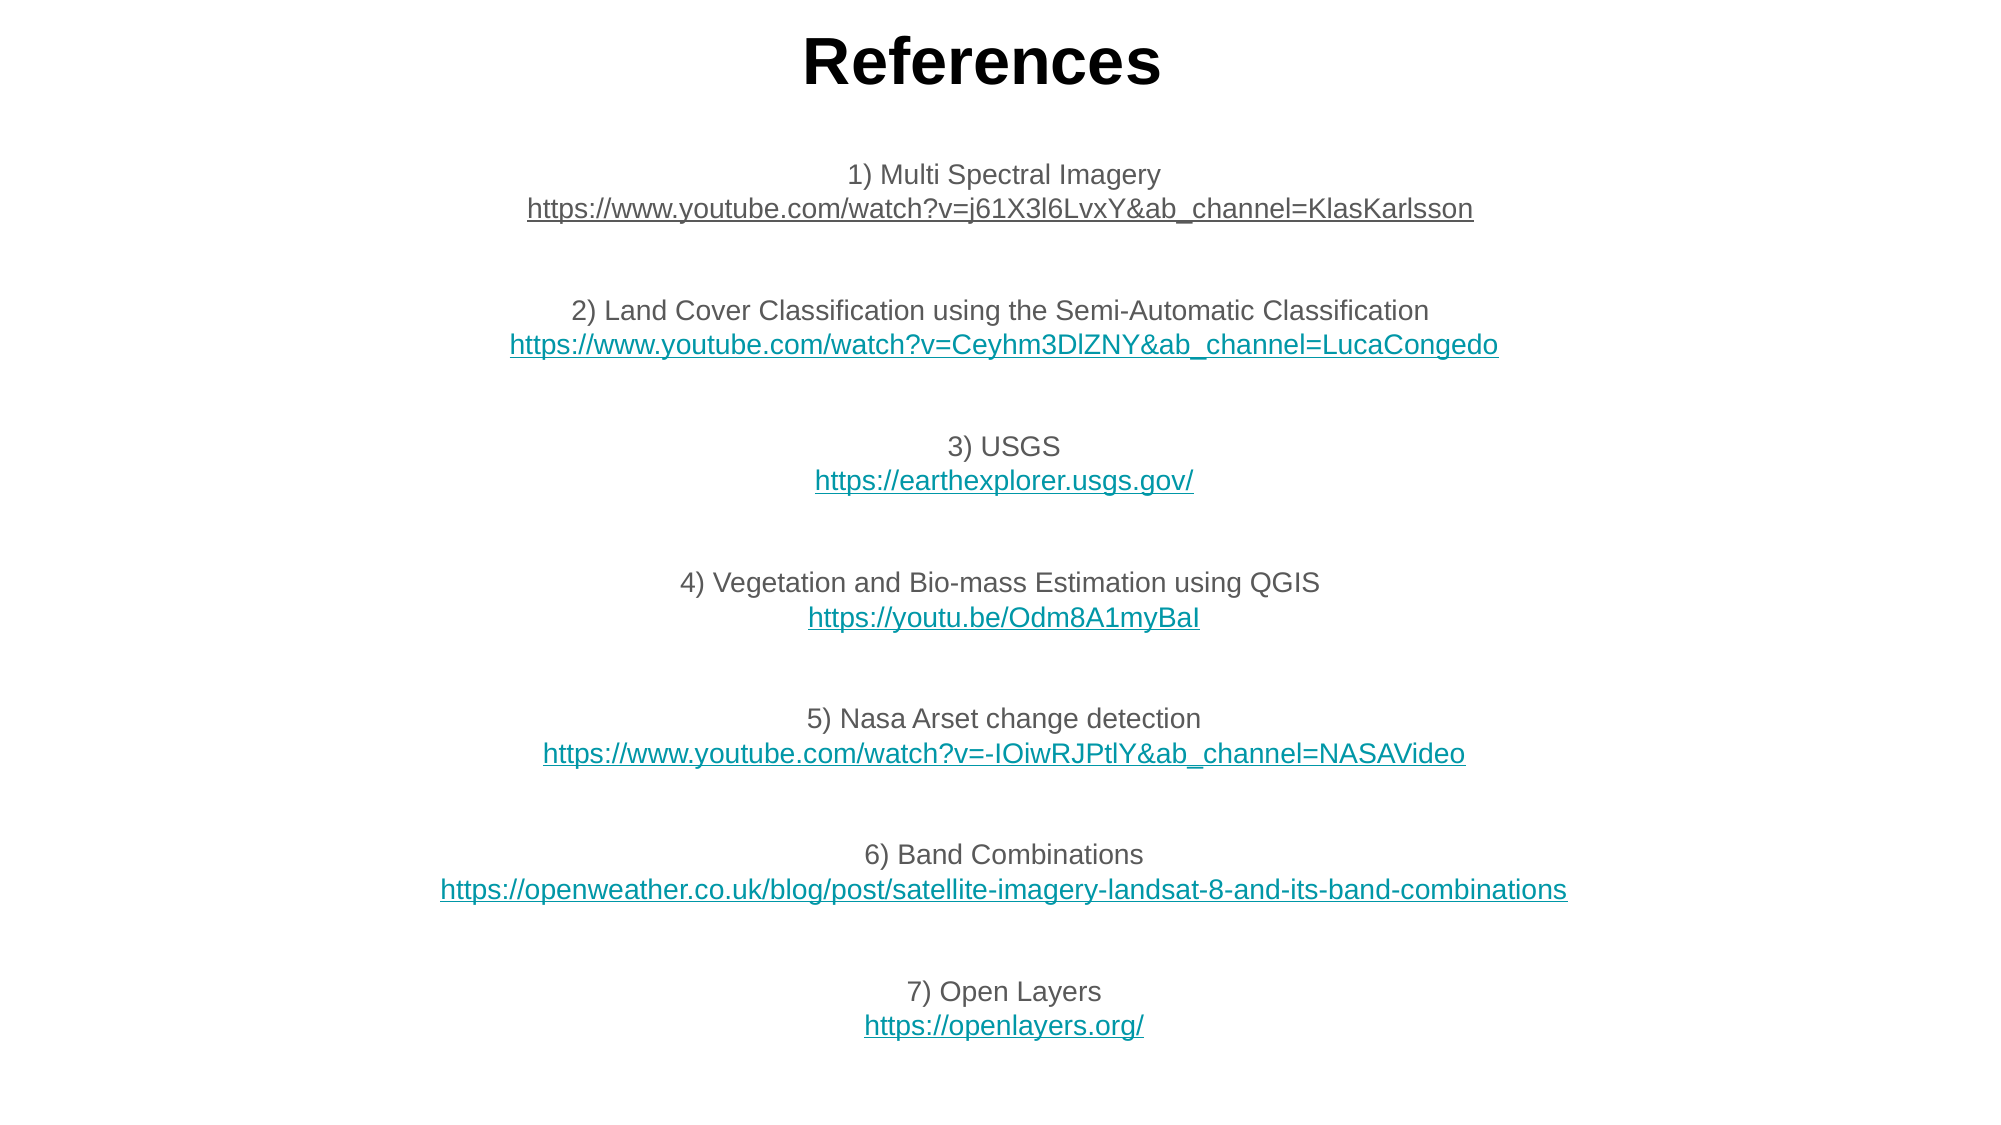

References
1) Multi Spectral Imagery
https://www.youtube.com/watch?v=j61X3l6LvxY&ab_channel=KlasKarlsson

2) Land Cover Classification using the Semi-Automatic Classification
https://www.youtube.com/watch?v=Ceyhm3DlZNY&ab_channel=LucaCongedo

3) USGS
https://earthexplorer.usgs.gov/

4) Vegetation and Bio-mass Estimation using QGIS
https://youtu.be/Odm8A1myBaI

5) Nasa Arset change detection
https://www.youtube.com/watch?v=-IOiwRJPtlY&ab_channel=NASAVideo

6) Band Combinations
https://openweather.co.uk/blog/post/satellite-imagery-landsat-8-and-its-band-combinations

7) Open Layers
https://openlayers.org/